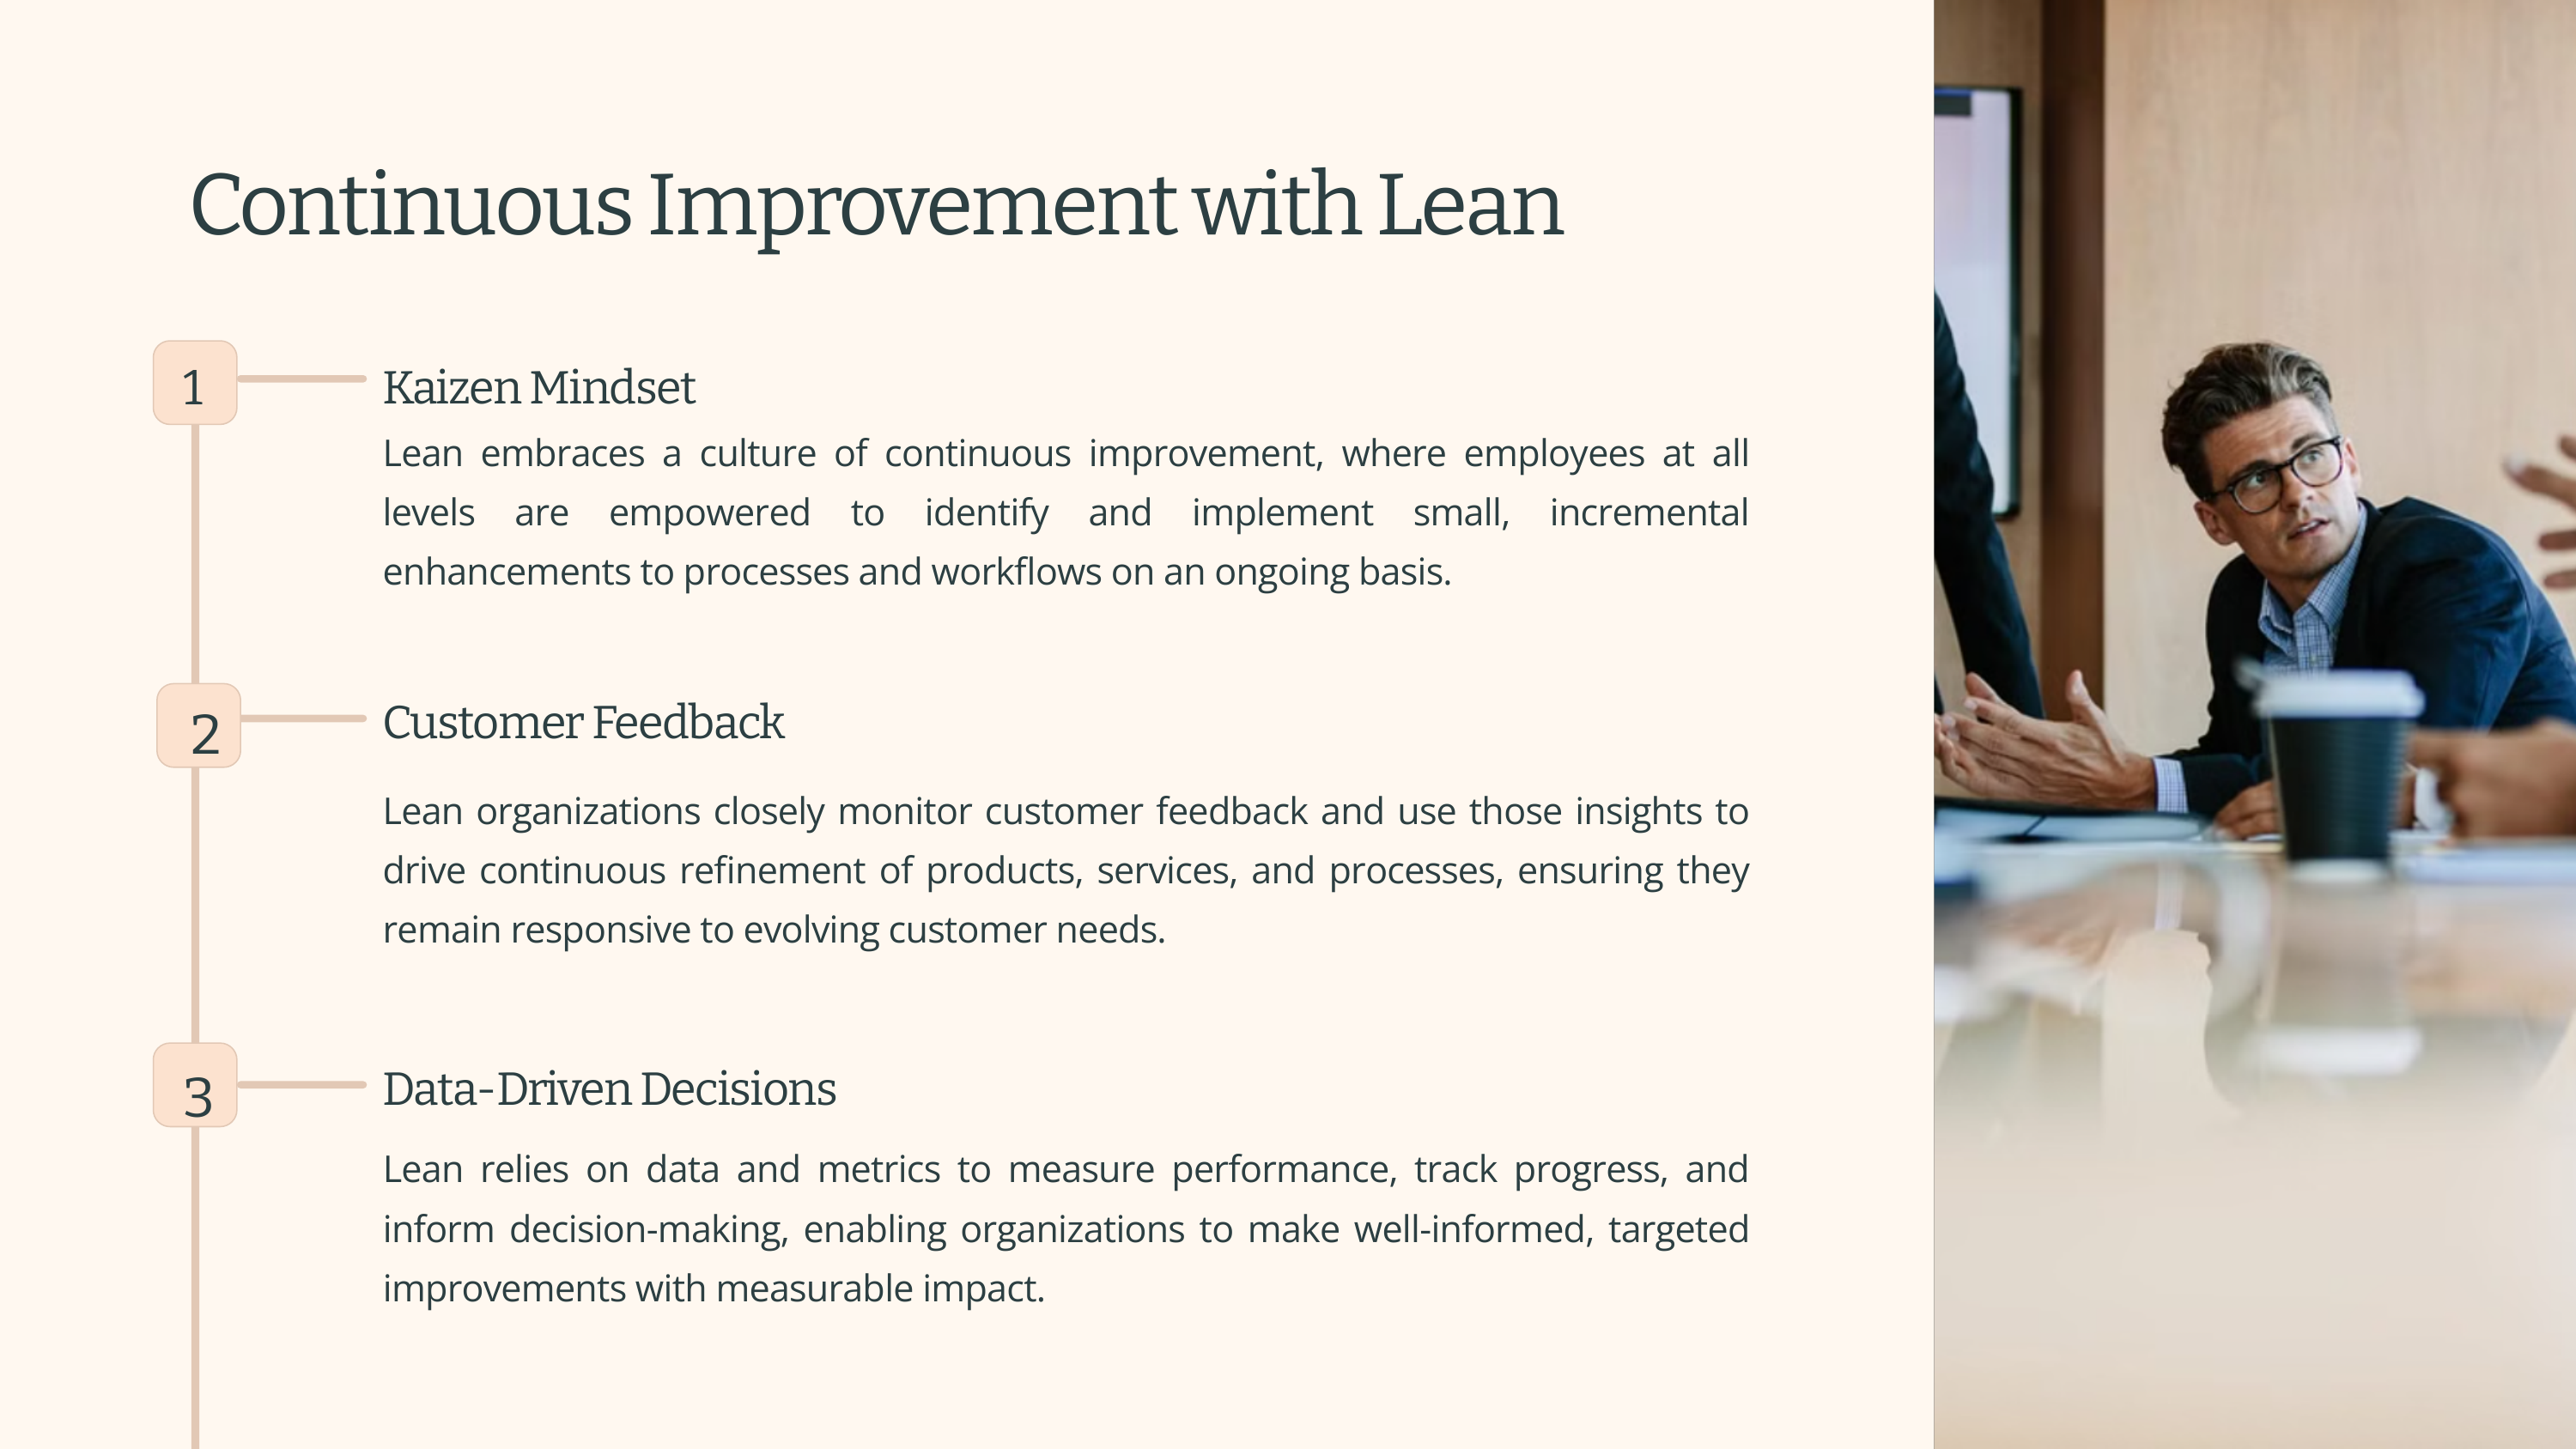

Continuous Improvement with Lean

1
Kaizen Mindset

Lean embraces a culture of continuous improvement, where employees at all levels are empowered to identify and implement small, incremental enhancements to processes and workflows on an ongoing basis.

Customer Feedback
2

Lean organizations closely monitor customer feedback and use those insights to drive continuous refinement of products, services, and processes, ensuring they remain responsive to evolving customer needs.

Data-Driven Decisions
3

Lean relies on data and metrics to measure performance, track progress, and inform decision-making, enabling organizations to make well-informed, targeted improvements with measurable impact.